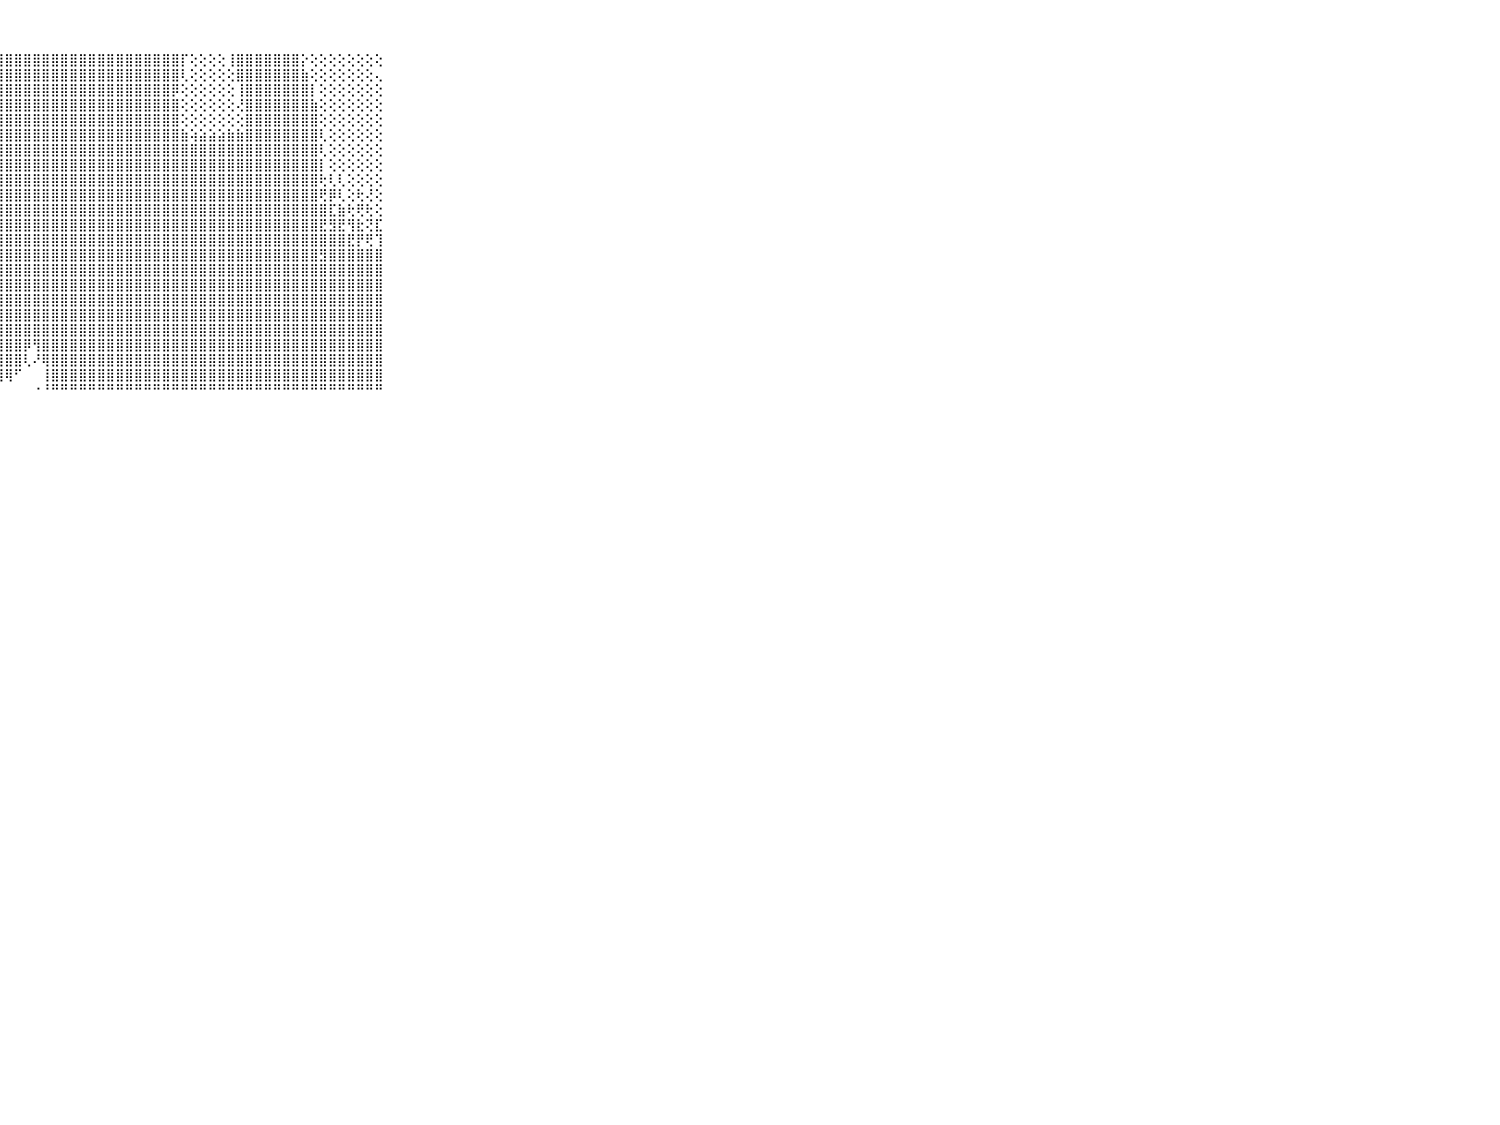

⠀⠀⠀⠀⠀⠀⠀⠀⠀⠀⠀⣿⣿⣿⣿⣿⣿⣿⣿⣿⣿⣿⣿⣿⣿⣿⣿⣿⣿⣿⣿⣿⣿⣿⣿⣿⣿⣿⣿⣿⣿⣿⣿⣿⣿⣿⣿⡏⢕⢕⢕⢕⢸⣿⣿⣿⣿⣿⣿⣿⡕⢕⢕⢕⢕⢕⢕⢕⢕⠀⠀⠀⠀⠀⠀⠀⠀⠀⠀⠀⠀
⠀⠀⠀⠀⠀⠀⠀⠀⠀⠀⠀⣿⣿⣿⣿⣿⣿⣿⣿⣿⣿⣿⣿⣿⣿⣿⣿⣿⣿⣿⣿⣿⣿⣿⣿⣿⣿⣿⣿⣿⣿⣿⣿⣿⣿⣿⣿⢇⢕⢕⢕⢕⢕⣿⣿⣿⣿⣿⣿⣿⣷⢕⢕⢕⢕⢕⢕⢕⢄⠀⠀⠀⠀⠀⠀⠀⠀⠀⠀⠀⠀
⠀⠀⠀⠀⠀⠀⠀⠀⠀⠀⠀⣿⣿⣿⣿⣿⣿⣿⣿⣿⣿⣿⣿⣿⣿⣿⣿⣿⣿⣿⣿⣿⣿⣿⣿⣿⣿⣿⣿⣿⣿⣿⣿⣿⣿⣿⡿⢕⢕⢕⢕⢕⢕⢸⣿⣿⣿⣿⣿⣿⣿⡇⢕⢕⢕⢕⢕⢕⢕⠀⠀⠀⠀⠀⠀⠀⠀⠀⠀⠀⠀
⠀⠀⠀⠀⠀⠀⠀⠀⠀⠀⠀⣿⣿⣿⣿⣿⣿⣿⣿⣿⣿⣿⣿⣿⣿⣿⣿⣿⣿⣿⣿⣿⣿⣿⣿⣿⣿⣿⣿⣿⣿⣿⣿⣿⣿⣿⣿⢕⢕⢕⢕⢕⢕⢜⣿⣿⣿⣿⣿⣿⣿⣷⢕⢕⢕⢕⢕⢕⢕⠀⠀⠀⠀⠀⠀⠀⠀⠀⠀⠀⠀
⠀⠀⠀⠀⠀⠀⠀⠀⠀⠀⠀⣿⣿⣿⣿⣿⣿⣿⣿⣿⣿⣿⣿⣿⣿⣿⣿⣿⣿⣿⣿⣿⣿⣿⣿⣿⣿⣿⣿⣿⣿⣿⣿⣿⣿⣿⣿⢕⢕⢕⢕⢕⢕⢕⣿⣿⣿⣿⣿⣿⣿⣿⢕⢕⢕⢕⢕⢕⢕⠀⠀⠀⠀⠀⠀⠀⠀⠀⠀⠀⠀
⠀⠀⠀⠀⠀⠀⠀⠀⠀⠀⠀⣿⣿⣿⣿⣿⣿⣿⣿⣿⣿⣿⣿⣿⣿⣿⣿⣿⣿⣿⣿⣿⣿⣿⣿⣿⣿⣿⣿⣿⣿⣿⣿⣿⣿⣿⣿⣷⢵⣵⣵⣵⣷⣷⣿⣿⣿⣿⣿⣿⣿⣿⢇⢕⢕⢕⢕⢕⢕⠀⠀⠀⠀⠀⠀⠀⠀⠀⠀⠀⠀
⠀⠀⠀⠀⠀⠀⠀⠀⠀⠀⠀⣿⣿⣿⣿⣿⣿⡿⢟⢝⢙⢝⢝⢝⢻⢻⢿⣿⣿⣿⣿⣿⣿⣿⣿⣿⣿⣿⣿⣿⣿⣿⣿⣿⣿⣿⣿⣿⣿⣿⣿⣿⣿⣿⣿⣿⣿⣿⣿⣿⣿⣿⢇⢕⢕⢕⢕⢕⢕⠀⠀⠀⠀⠀⠀⠀⠀⠀⠀⠀⠀
⠀⠀⠀⠀⠀⠀⠀⠀⠀⠀⠀⣿⣿⣿⣿⠏⠕⢁⢕⢕⢵⢵⢷⢜⢟⢳⣾⣿⣿⣿⣿⣿⣿⣿⣿⣿⣿⣿⣿⣿⣿⣿⣿⣿⣿⣿⣿⣿⣿⣿⣿⣿⣿⣿⣿⣿⣿⣿⣿⣿⣿⣿⡇⢕⢕⢕⢕⢕⢕⠀⠀⠀⠀⠀⠀⠀⠀⠀⠀⠀⠀
⠀⠀⠀⠀⠀⠀⠀⠀⠀⠀⠀⣿⣿⡟⢏⢁⢐⠔⢕⢝⢅⢅⢄⢄⣱⣵⣼⣿⣿⣿⣿⣿⣿⣿⣿⣿⣿⣿⣿⣿⣿⣿⣿⣿⣿⣿⣿⣿⣿⣿⣿⣿⣿⣿⣿⣿⣿⣿⣿⣿⣿⣿⢗⢇⢇⢕⢕⢕⢕⠀⠀⠀⠀⠀⠀⠀⠀⠀⠀⠀⠀
⠀⠀⠀⠀⠀⠀⠀⠀⠀⠀⠀⣿⣿⢇⢕⢕⢵⢆⢔⢕⢕⢕⢕⢸⣿⣿⣿⣿⣿⣿⣿⣿⣿⣿⣿⣿⣿⣿⣿⣿⣿⣿⣿⣿⣿⣿⣿⣿⣿⣿⣿⣿⣿⣿⣿⣿⣿⣿⣿⣿⣿⣿⢟⡿⢇⢕⢗⢜⢕⠀⠀⠀⠀⠀⠀⠀⠀⠀⠀⠀⠀
⠀⠀⠀⠀⠀⠀⠀⠀⠀⠀⠀⣿⣿⡜⢕⢵⢵⣷⣾⣿⣿⣿⣿⣿⣿⣿⣿⣿⣿⣿⣿⣿⣿⣿⣿⣿⣿⣿⣿⣿⣿⣿⣿⣿⣿⣿⣿⣿⣿⣿⣿⣿⣿⣿⣿⣿⣿⣿⣿⣿⣿⣿⣿⣏⣷⢗⢟⢗⢕⠀⠀⠀⠀⠀⠀⠀⠀⠀⠀⠀⠀
⠀⠀⠀⠀⠀⠀⠀⠀⠀⠀⠀⣿⣿⡇⢕⢸⣿⣿⣿⣿⣿⣿⣿⣿⣿⣿⣿⣿⣿⣿⣿⣿⣿⣿⣿⣿⣿⣿⣿⣿⣿⣿⣿⣿⣿⣿⣿⣿⣿⣿⣿⣿⣿⣿⣿⣿⣿⣿⣿⣿⣿⣿⣟⣻⣟⢻⣗⢝⣏⠀⠀⠀⠀⠀⠀⠀⠀⠀⠀⠀⠀
⠀⠀⠀⠀⠀⠀⠀⠀⠀⠀⠀⣿⣿⡇⢕⢸⣿⣿⣿⣿⣿⣿⣿⣿⣿⣿⣿⣿⣿⣿⣿⣿⣿⣿⣿⣿⣿⣿⣿⣿⣿⣿⣿⣿⣿⣿⣿⣿⣿⣿⣿⣿⣿⣿⣿⣿⣿⣿⣿⣿⣿⣿⣿⣿⣿⣟⡟⢟⢹⠀⠀⠀⠀⠀⠀⠀⠀⠀⠀⠀⠀
⠀⠀⠀⠀⠀⠀⠀⠀⠀⠀⠀⣿⣿⣷⢕⢸⣿⣿⣿⣿⣿⣿⣿⣿⣿⣿⣿⣿⣿⣿⣿⣿⣿⣿⣿⣿⣿⣿⣿⣿⣿⣿⣿⣿⣿⣿⣿⣿⣿⣿⣿⣿⣿⣿⣿⣿⣿⣿⣿⣿⣿⣿⣻⣿⣿⣿⣿⣿⣿⠀⠀⠀⠀⠀⠀⠀⠀⠀⠀⠀⠀
⠀⠀⠀⠀⠀⠀⠀⠀⠀⠀⠀⣿⣿⣿⡇⢸⣿⣿⣿⣿⣿⣿⣿⣿⣿⣿⣿⣿⣿⣿⣿⣿⣿⣿⣿⣿⣿⣿⣿⣿⣿⣿⣿⣿⣿⣿⣿⣿⣿⣿⣿⣿⣿⣿⣿⣿⣿⣿⣿⣿⣿⣿⣿⣿⣿⣿⣿⣿⣿⠀⠀⠀⠀⠀⠀⠀⠀⠀⠀⠀⠀
⠀⠀⠀⠀⠀⠀⠀⠀⠀⠀⠀⣿⣿⣿⣿⣾⣿⣿⣿⣿⣿⣿⣿⣿⣿⣿⣿⣿⣿⣿⣿⣿⣿⣿⣿⣿⣿⣿⣿⣿⣿⣿⣿⣿⣿⣿⣿⣿⣿⣿⣿⣿⣿⣿⣿⣿⣿⣿⣿⣿⣿⣿⣿⣿⣿⣿⣿⣿⣿⠀⠀⠀⠀⠀⠀⠀⠀⠀⠀⠀⠀
⠀⠀⠀⠀⠀⠀⠀⠀⠀⠀⠀⣿⣿⣿⣿⣿⣿⣿⣿⣿⣿⣿⣿⣿⣿⣻⣿⣿⣿⣿⣿⣿⣿⣿⣿⣿⣿⣿⣿⣿⣿⣿⣿⣿⣿⣿⣿⣿⣿⣿⣿⣿⣿⣿⣿⣿⣿⣿⣿⣿⣿⣿⣿⣿⣿⣿⣿⣿⣿⠀⠀⠀⠀⠀⠀⠀⠀⠀⠀⠀⠀
⠀⠀⠀⠀⠀⠀⠀⠀⠀⠀⠀⣿⣿⣿⣿⣿⣿⣿⣿⣿⣿⣿⣿⣿⣿⣿⡿⢿⣿⣿⣿⣿⣿⣿⣿⣿⣿⣿⣿⣿⣿⣿⣿⣿⣿⣿⣿⣿⣿⣿⣿⣿⣿⣿⣿⣿⣿⣿⣿⣿⣿⣿⣿⣿⣿⣿⣿⣿⣿⠀⠀⠀⠀⠀⠀⠀⠀⠀⠀⠀⠀
⠀⠀⠀⠀⠀⠀⠀⠀⠀⠀⠀⣿⣿⣿⣿⣿⣿⣿⣿⣿⣿⣯⣽⣿⣿⣿⣵⣿⣿⣿⣿⣿⣿⣿⣿⣿⣿⣿⣿⣿⣿⣿⣿⣿⣿⣿⣿⣿⣿⣿⣿⣿⣿⣿⣿⣿⣿⣿⣿⣿⣿⣿⣿⣿⣿⣿⣿⣿⣿⠀⠀⠀⠀⠀⠀⠀⠀⠀⠀⠀⠀
⠀⠀⠀⠀⠀⠀⠀⠀⠀⠀⠀⣿⣿⣿⣿⣿⣿⣿⣿⣿⣿⣿⣿⣿⣿⣿⣿⣿⣿⣿⡿⢻⣿⣿⣿⣿⣿⣿⣿⣿⣿⣿⣿⣿⣿⣿⣿⣿⣿⣿⣿⣿⣿⣿⣿⣿⣿⣿⣿⣿⣿⣿⣿⣿⣿⣿⣿⣿⣿⠀⠀⠀⠀⠀⠀⠀⠀⠀⠀⠀⠀
⠀⠀⠀⠀⠀⠀⠀⠀⠀⠀⠀⣿⣿⣿⣿⣿⣿⣿⢜⣿⣿⣿⣿⣿⣿⣿⣿⣿⣿⣿⢇⠜⢿⣿⣿⣿⣿⣿⣿⣿⣿⣿⣿⣿⣿⣿⣿⣿⣿⣿⣿⣿⣿⣿⣿⣿⣿⣿⣿⣿⣿⣿⣿⣿⣿⣿⣿⣿⣿⠀⠀⠀⠀⠀⠀⠀⠀⠀⠀⠀⠀
⠀⠀⠀⠀⠀⠀⠀⠀⠀⠀⠀⣿⣿⣿⣿⣿⣿⢇⢕⢻⣿⣿⣯⢝⢟⢟⢫⣿⢿⠋⠀⠀⢸⣿⣿⣿⣿⣿⣿⣿⣿⣿⣿⣿⣿⣿⣿⣿⣿⣿⣿⣿⣿⣿⣿⣿⣿⣿⣿⣿⣿⣿⣿⣿⣿⣿⣿⣿⣿⠀⠀⠀⠀⠀⠀⠀⠀⠀⠀⠀⠀
⠀⠀⠀⠀⠀⠀⠀⠀⠀⠀⠀⠛⠛⠛⠛⠛⠛⠃⠀⠑⠘⠙⠛⠓⠑⠑⠘⠁⠀⠀⠀⠐⠘⠛⠛⠛⠛⠛⠛⠛⠛⠛⠛⠛⠛⠛⠛⠛⠛⠛⠛⠛⠛⠛⠛⠛⠛⠛⠛⠛⠛⠛⠛⠛⠛⠛⠛⠛⠛⠀⠀⠀⠀⠀⠀⠀⠀⠀⠀⠀⠀